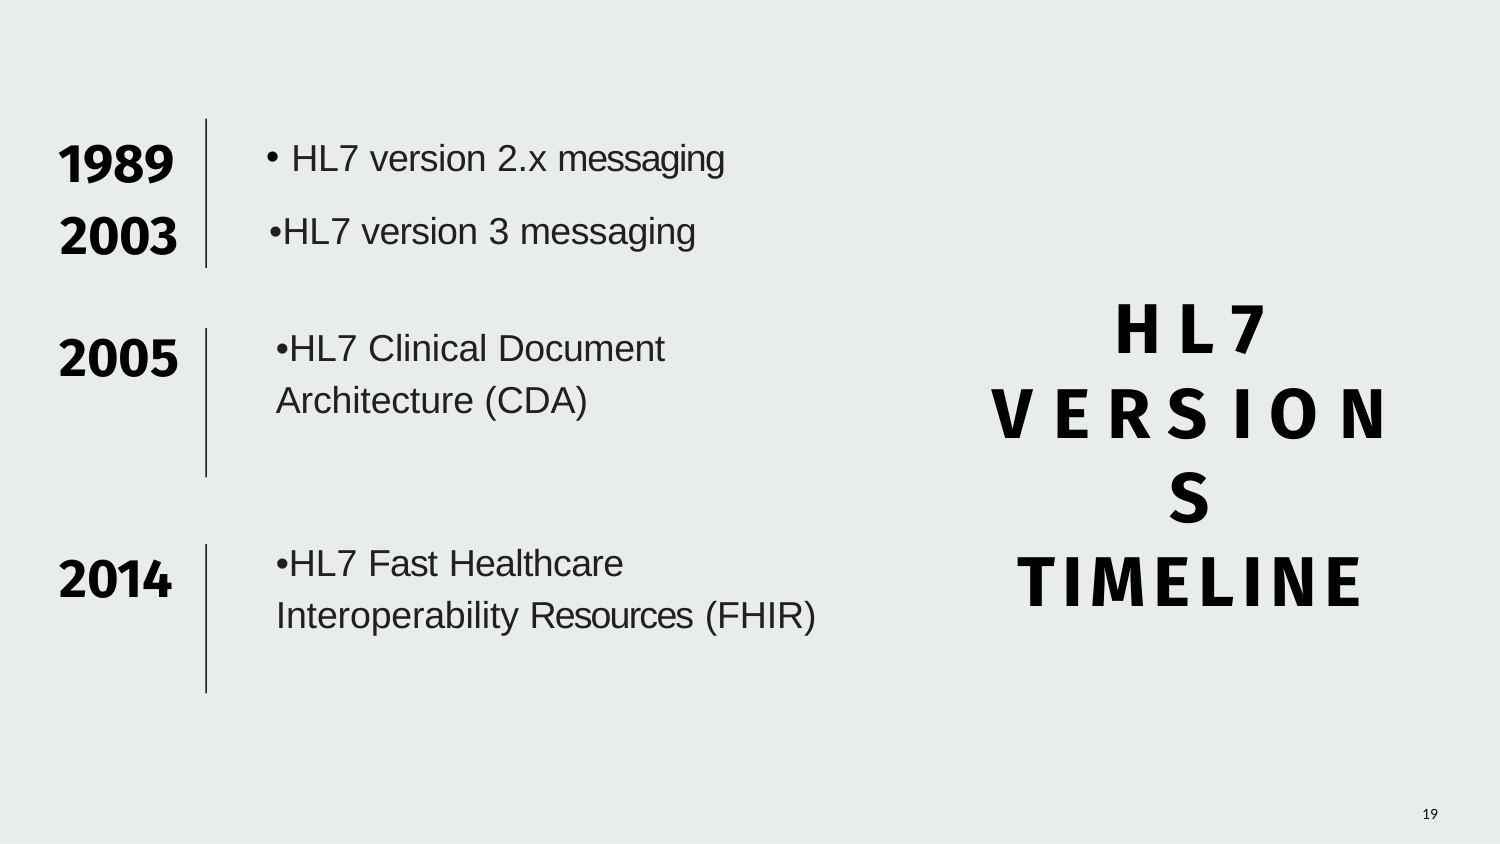

# 1989
2003
HL7 version 2.x messaging
•HL7 version 3 messaging
H L 7
V E R S I O N S
TIMELINE
•HL7 Clinical Document Architecture (CDA)
2005

•HL7 Fast Healthcare Interoperability Resources (FHIR)
2014

Neel Majumder, MHI, CPHIMS-CA
19